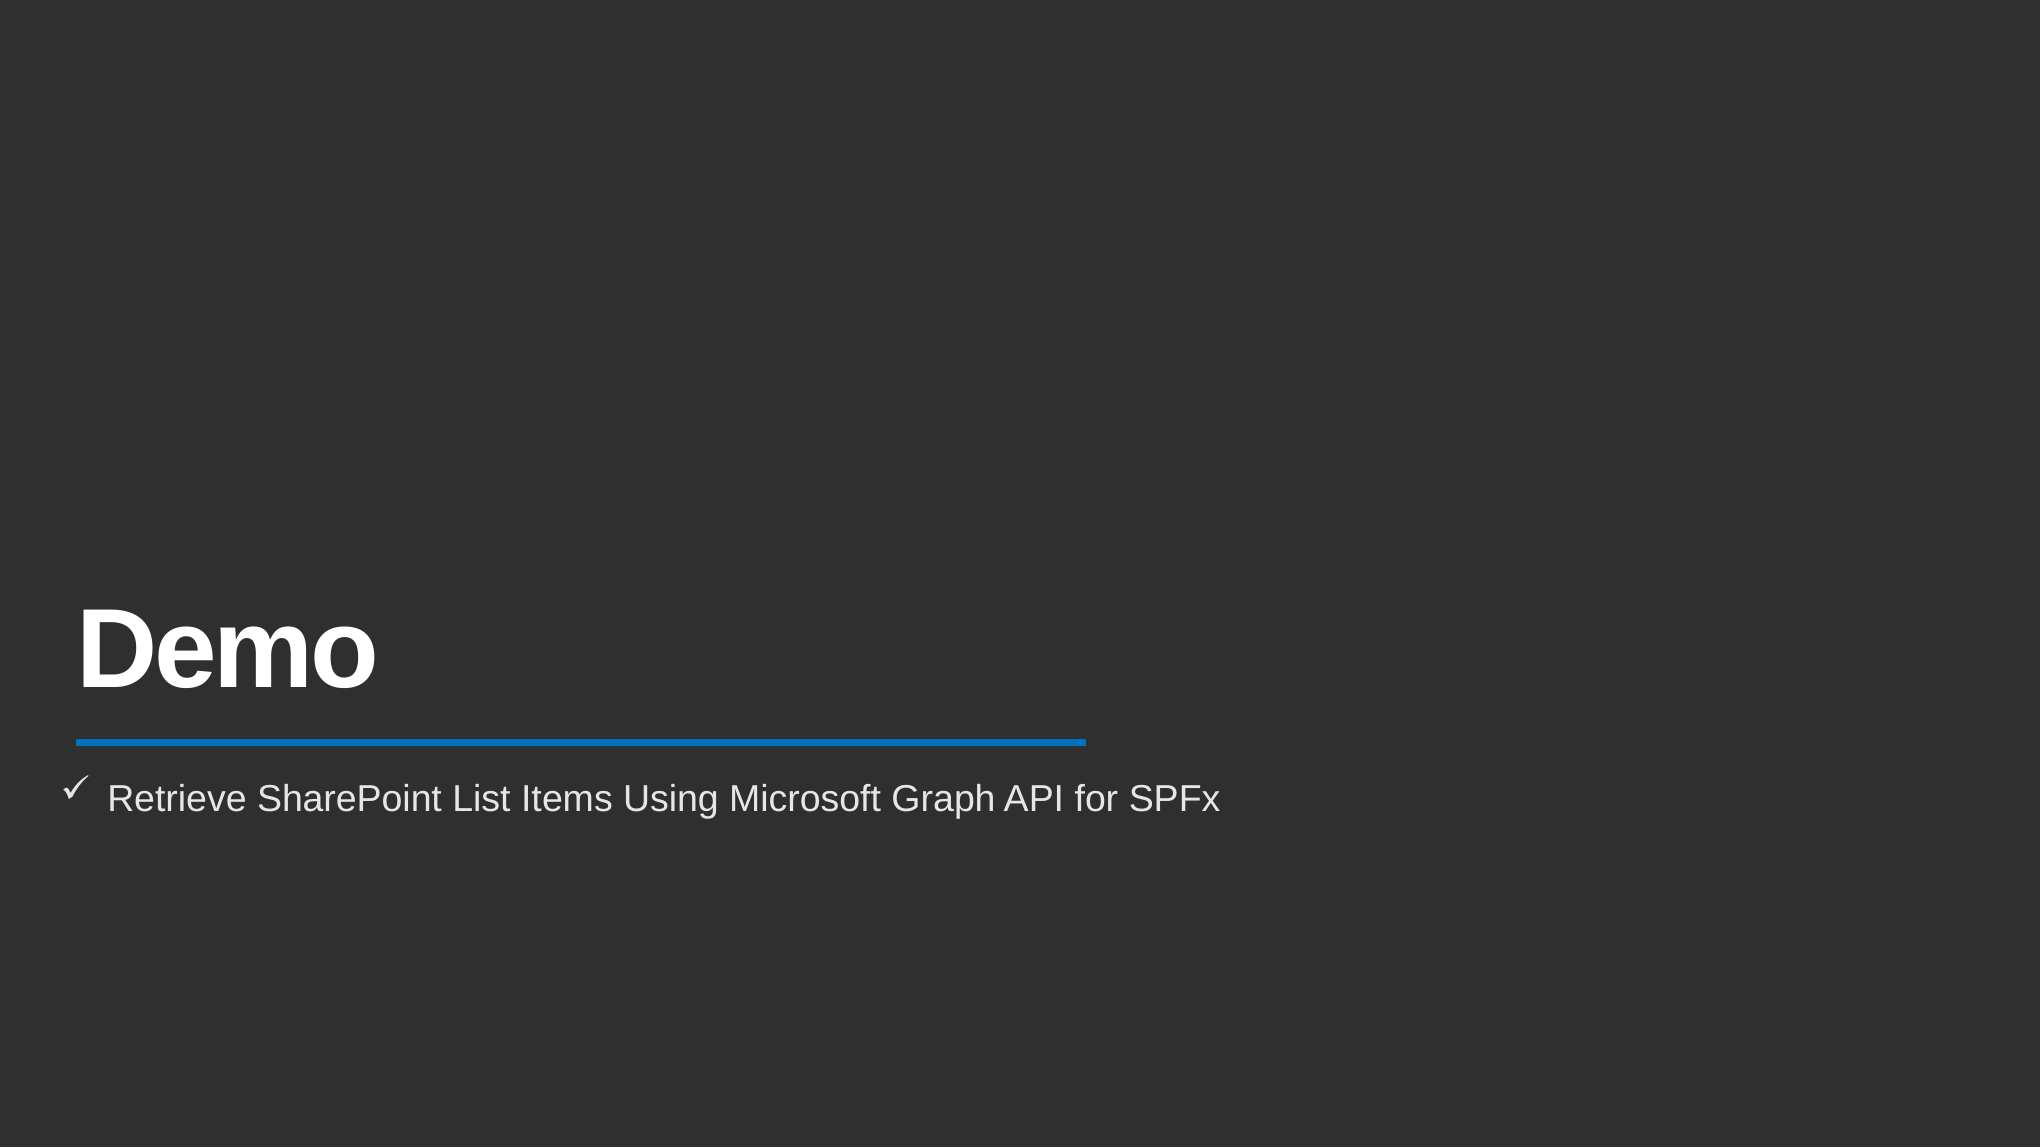

# Demo
Retrieve SharePoint List Items Using Microsoft Graph API for SPFx